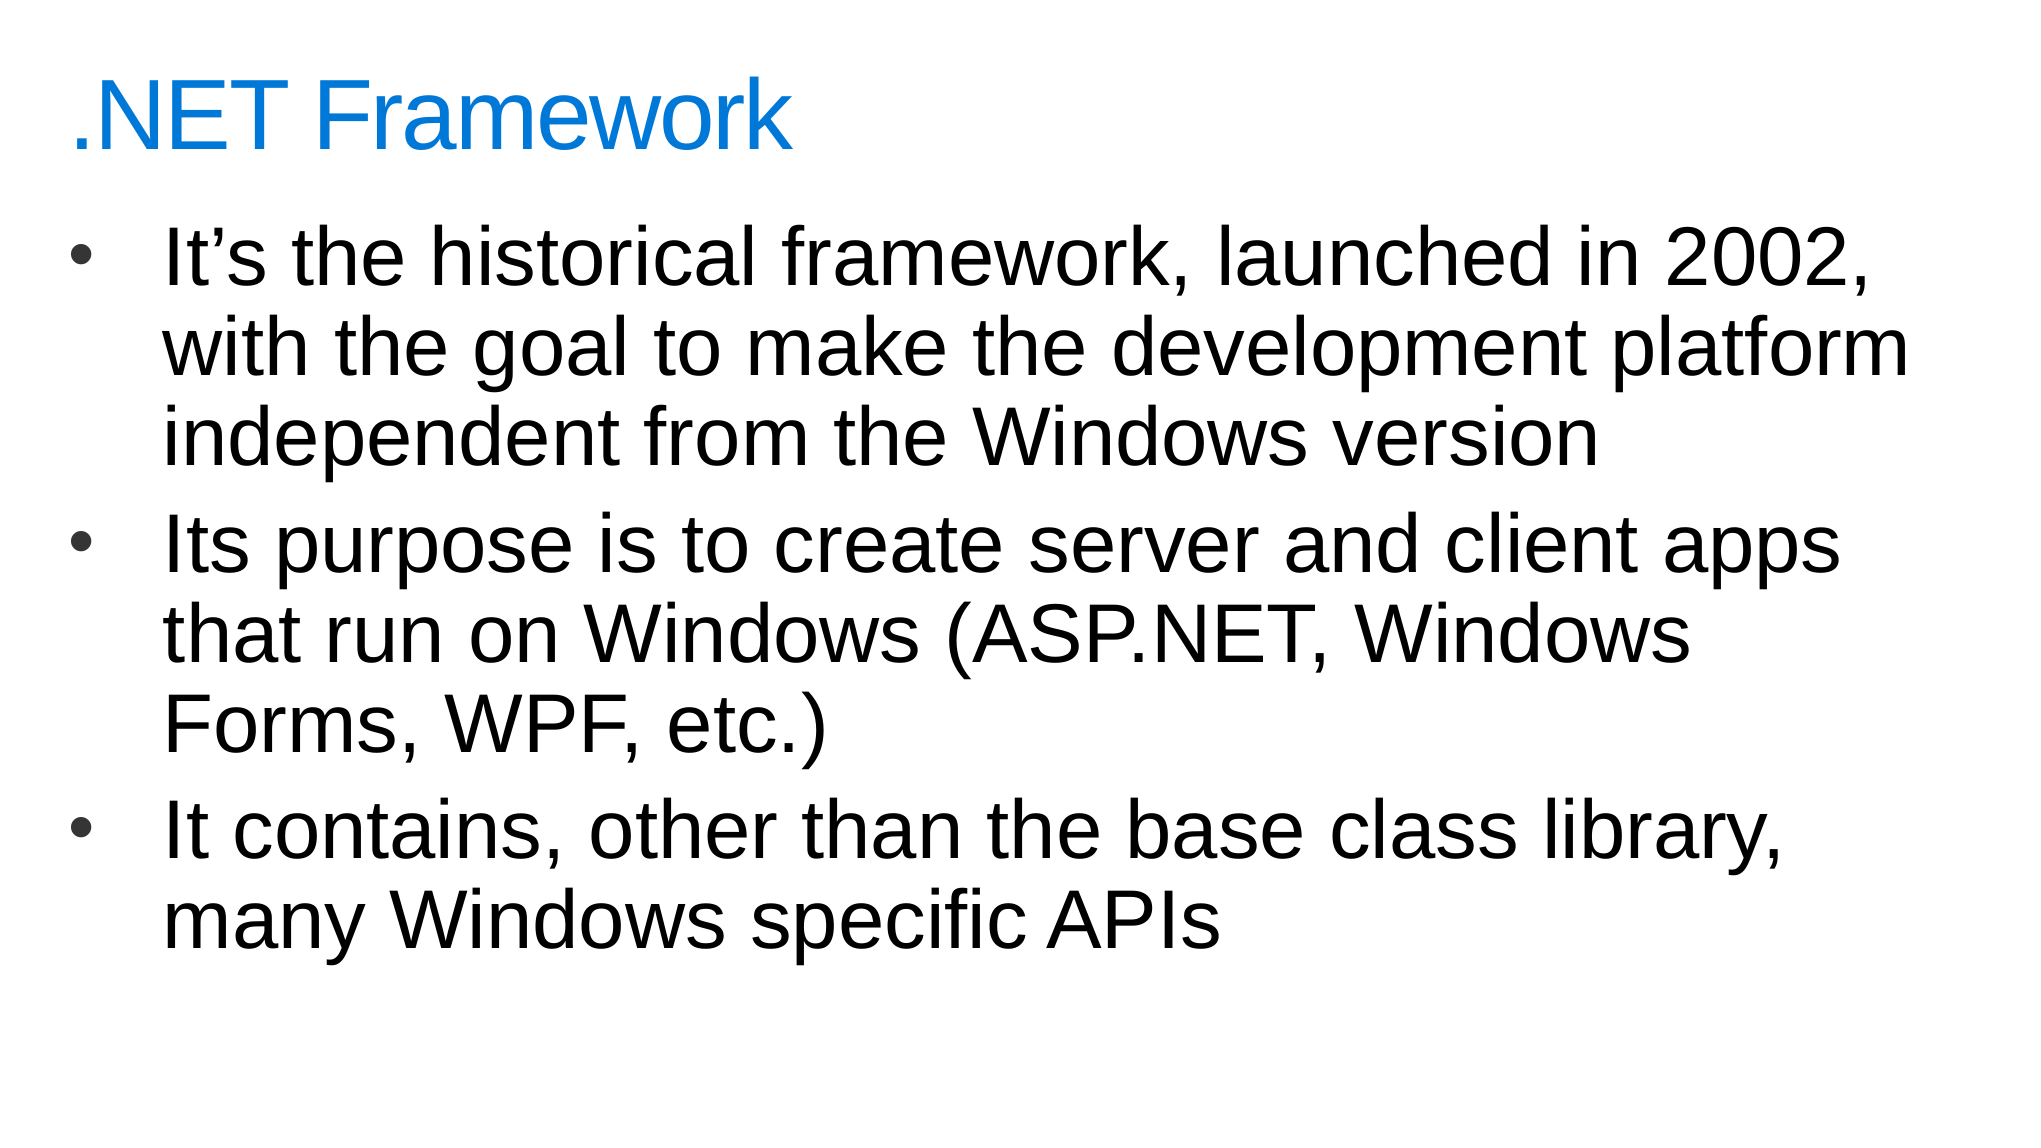

# .NET Framework
It’s the historical framework, launched in 2002, with the goal to make the development platform independent from the Windows version
Its purpose is to create server and client apps that run on Windows (ASP.NET, Windows Forms, WPF, etc.)
It contains, other than the base class library, many Windows specific APIs